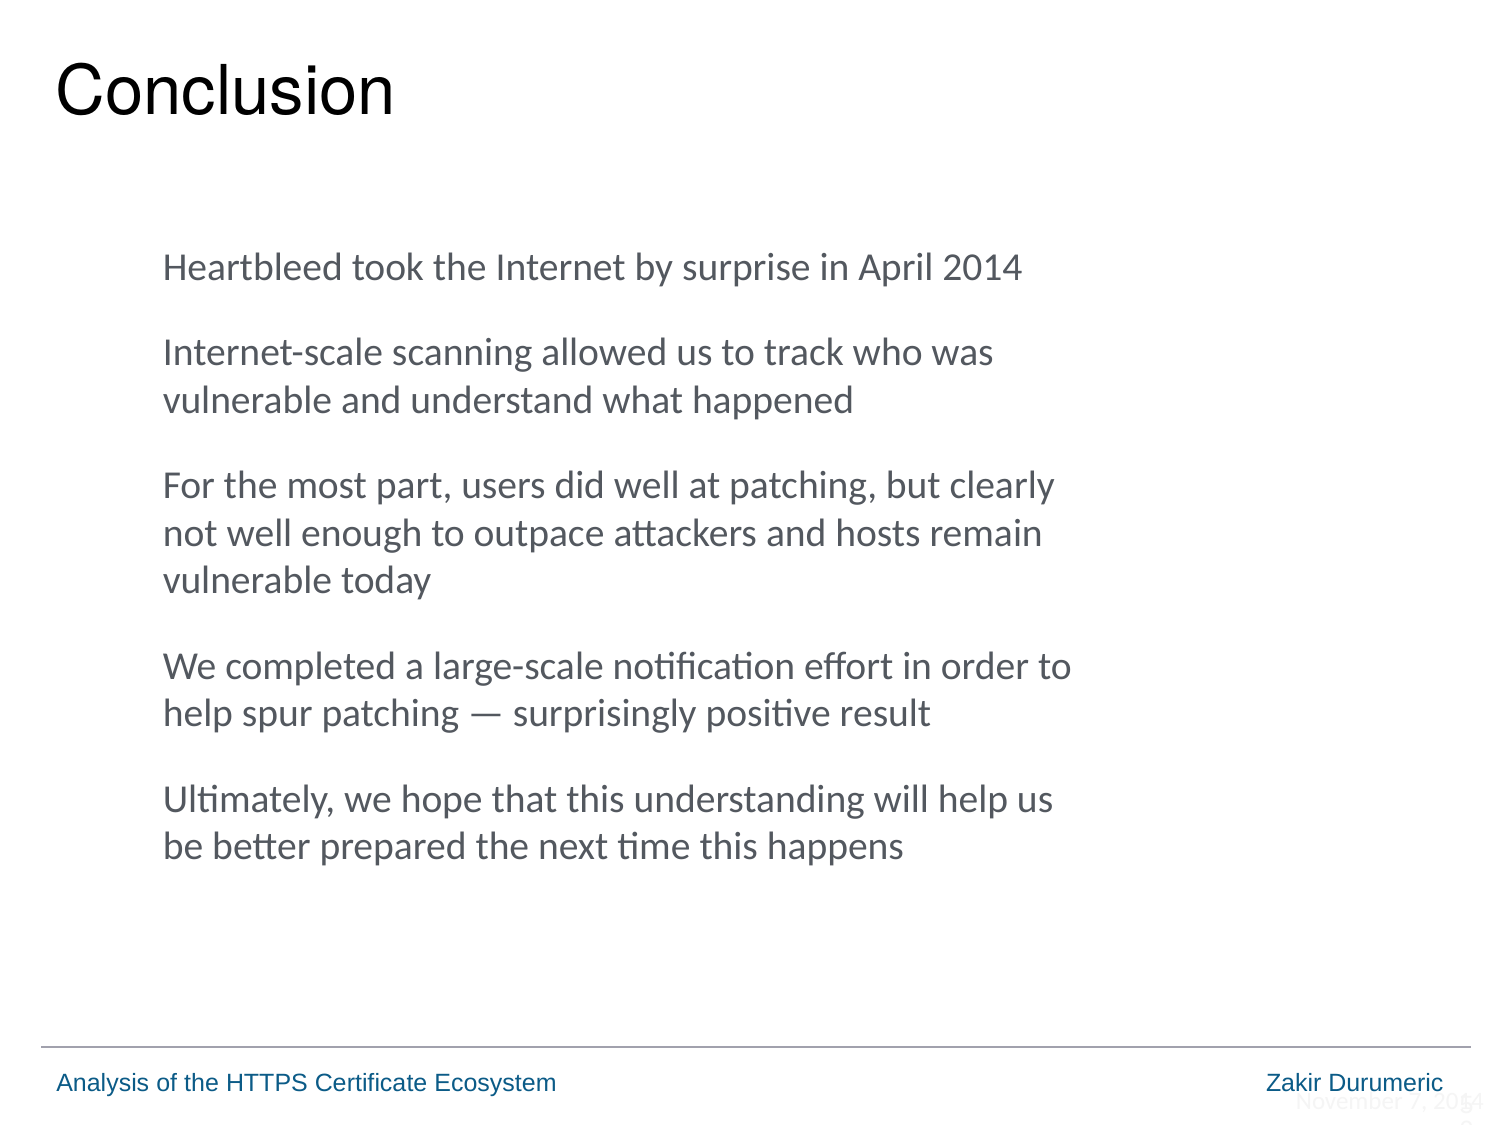

Conclusion
Heartbleed took the Internet by surprise in April 2014

Internet-scale scanning allowed us to track who was vulnerable and understand what happened

For the most part, users did well at patching, but clearly not well enough to outpace attackers and hosts remain vulnerable today

We completed a large-scale notification effort in order to help spur patching — surprisingly positive result

Ultimately, we hope that this understanding will help us be better prepared the next time this happens
50